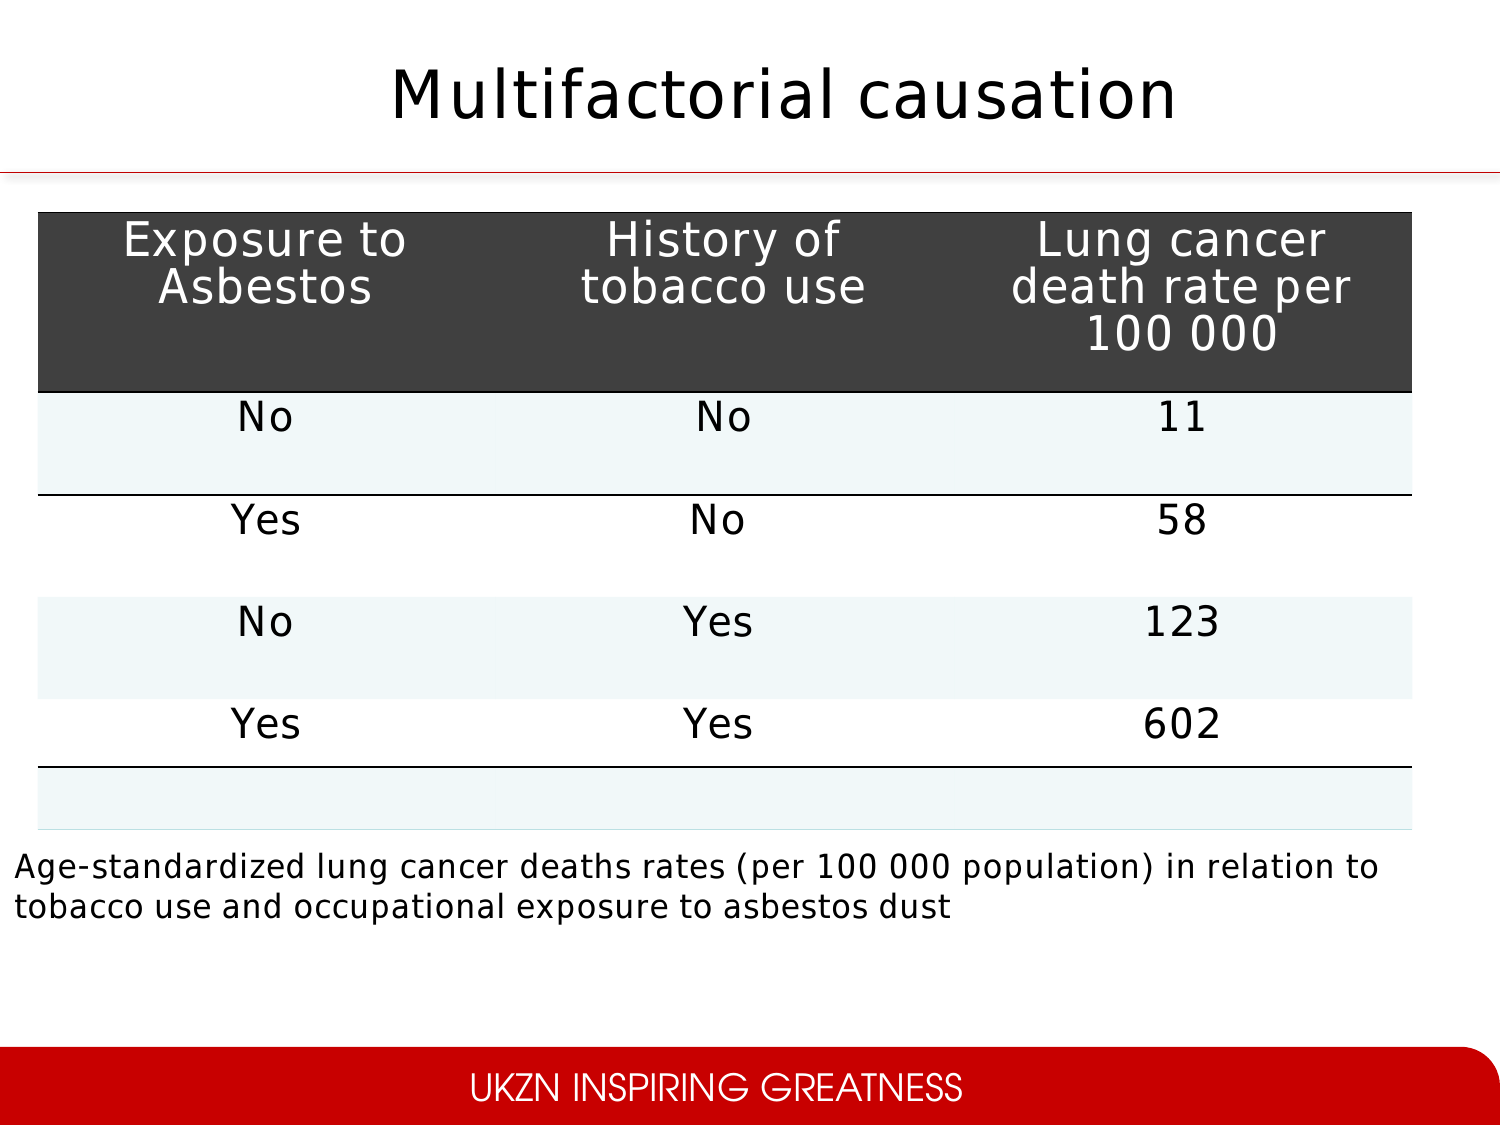

# Multifactorial causation
| Exposure to Asbestos | History of tobacco use | Lung cancer death rate per 100 000 |
| --- | --- | --- |
| No | No | 11 |
| Yes | No | 58 |
| No | Yes | 123 |
| Yes | Yes | 602 |
|  |  |  |
Age-standardized lung cancer deaths rates (per 100 000 population) in relation to tobacco use and occupational exposure to asbestos dust